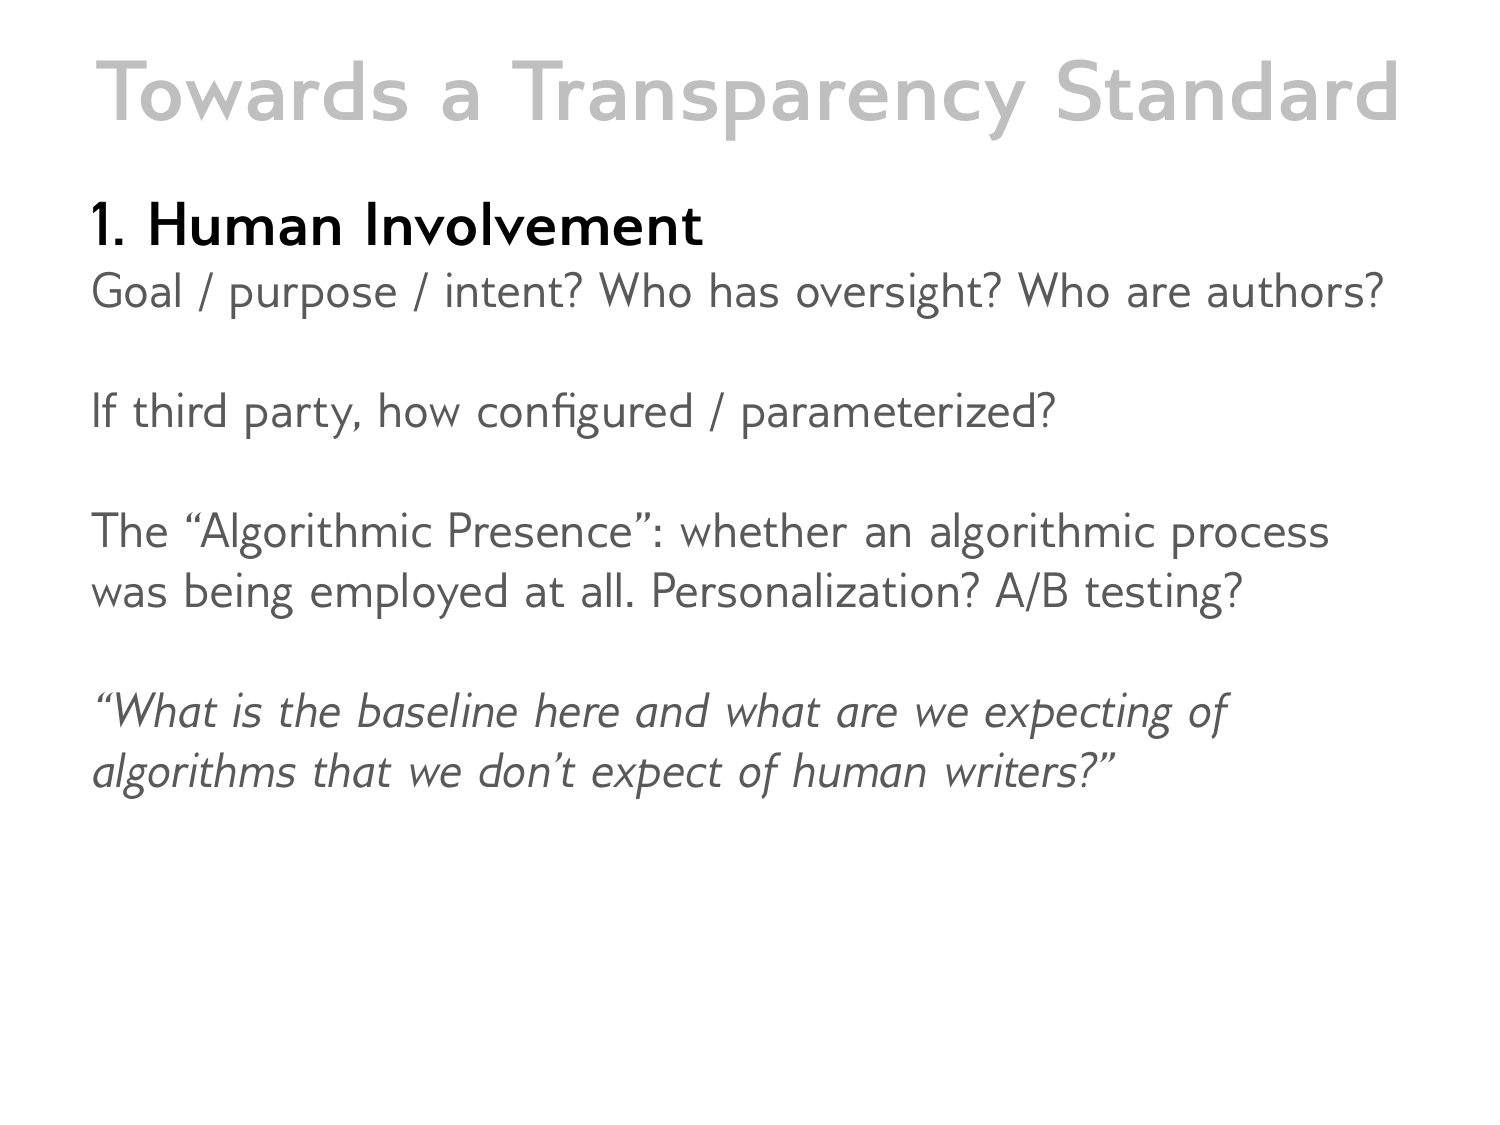

# Towards a Transparency Standard
1. Human Involvement
Goal / purpose / intent? Who has oversight? Who are authors?

If third party, how configured / parameterized?

The “Algorithmic Presence”: whether an algorithmic process was being employed at all. Personalization? A/B testing?

“What is the baseline here and what are we expecting of algorithms that we don’t expect of human writers?”